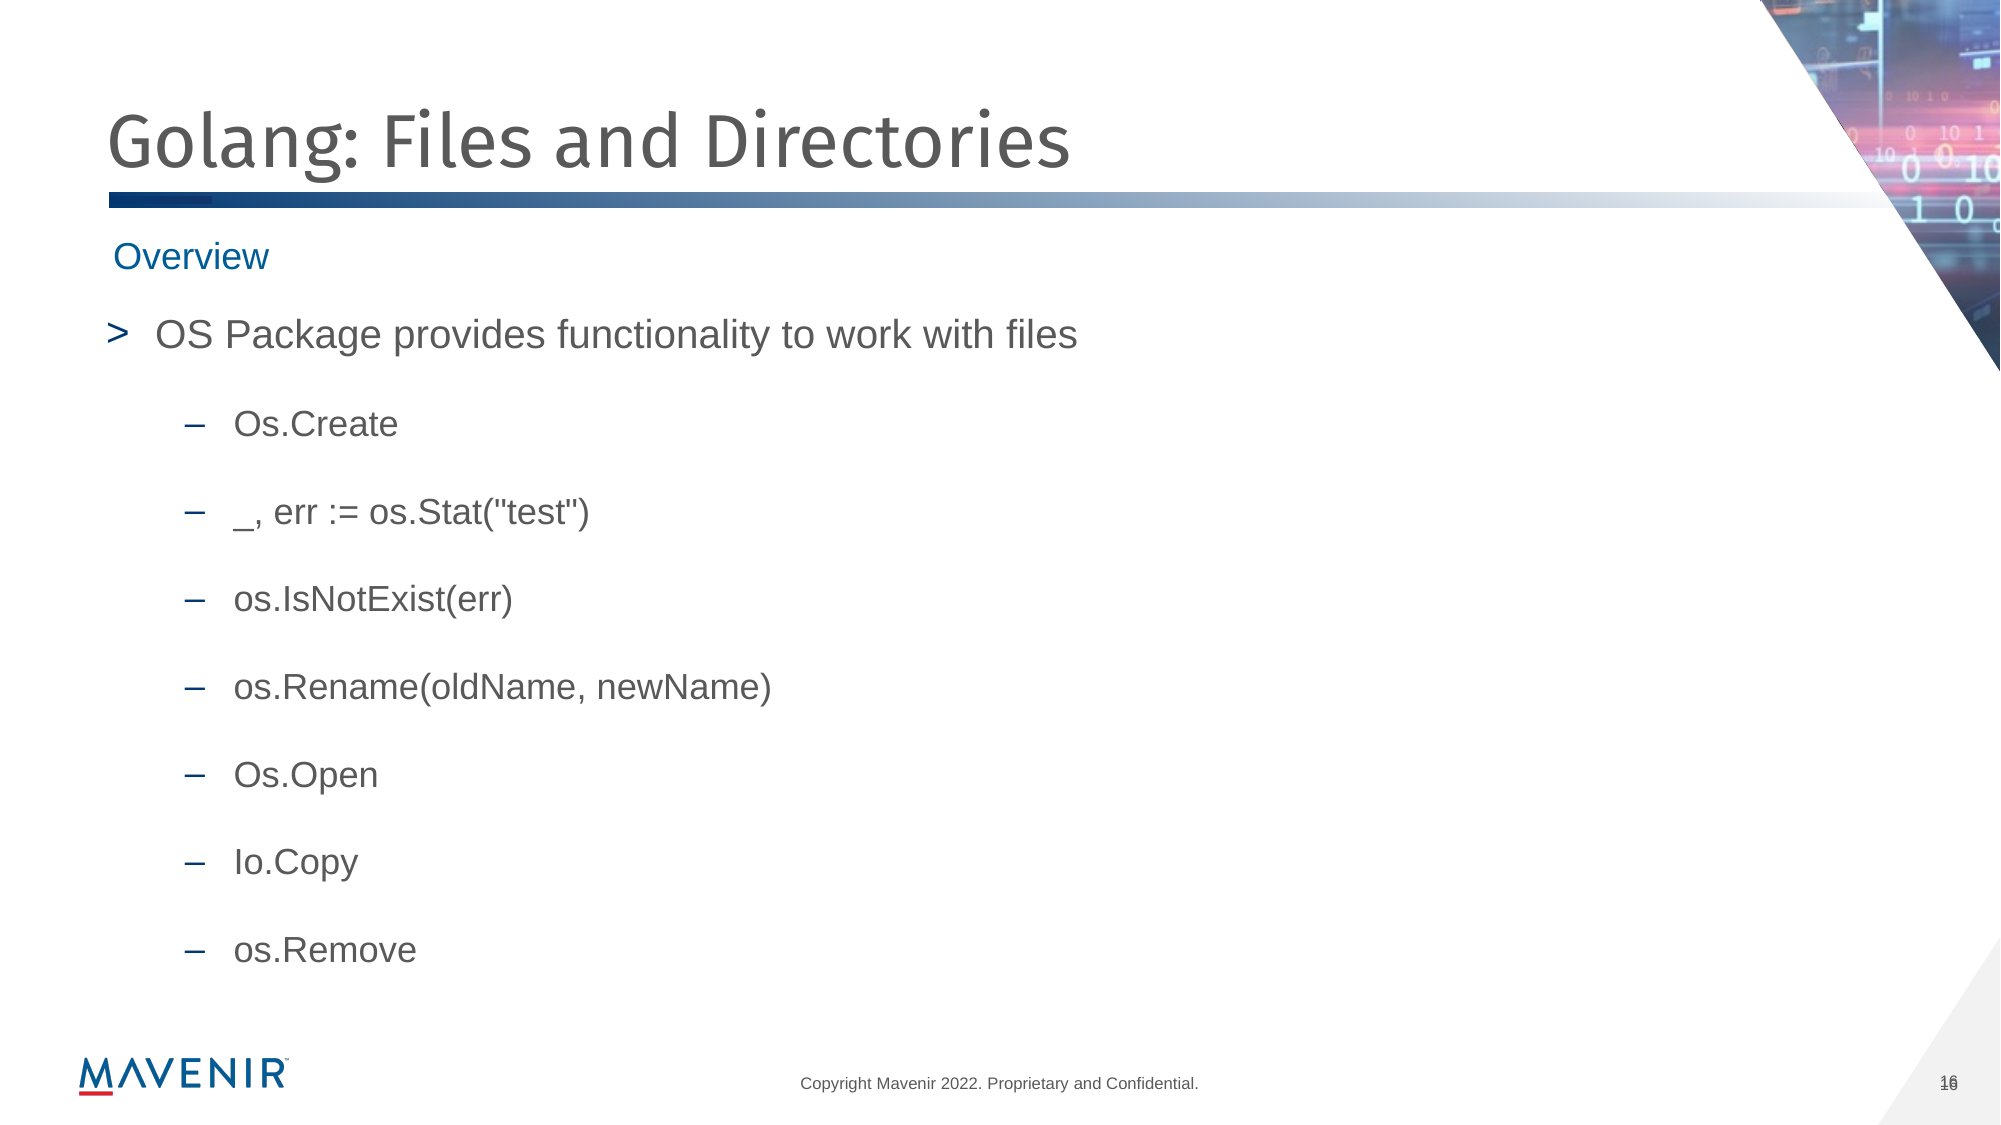

# Golang: Files and Directories

Overview

OS Package provides functionality to work with files
Os.Create
_, err := os.Stat("test")
os.IsNotExist(err)
os.Rename(oldName, newName)
Os.Open
Io.Copy
os.Remove

16